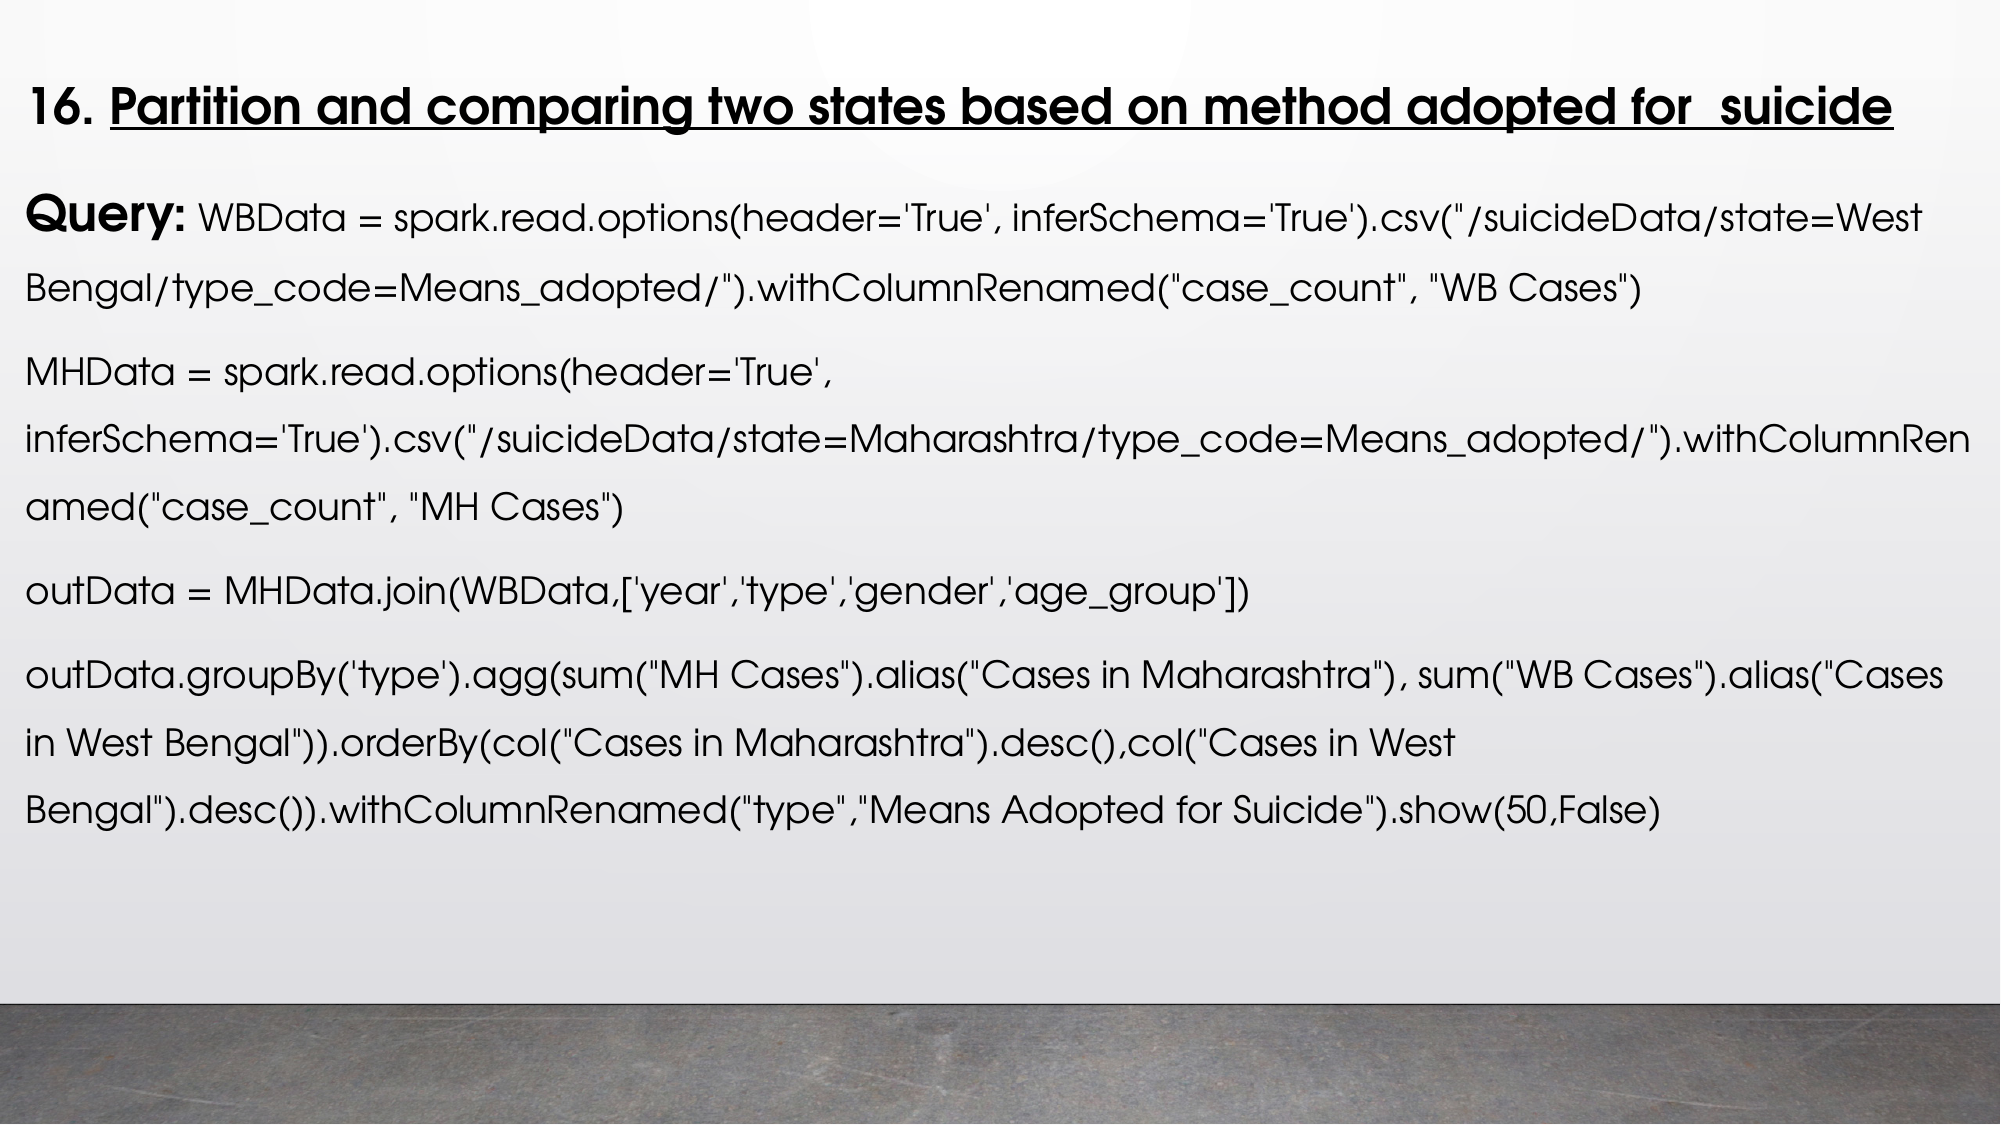

16. Partition and comparing two states based on method adopted for  suicide
Query: WBData = spark.read.options(header='True', inferSchema='True').csv("/suicideData/state=West Bengal/type_code=Means_adopted/").withColumnRenamed("case_count", "WB Cases")
MHData = spark.read.options(header='True', inferSchema='True').csv("/suicideData/state=Maharashtra/type_code=Means_adopted/").withColumnRenamed("case_count", "MH Cases")
outData = MHData.join(WBData,['year','type','gender','age_group'])
outData.groupBy('type').agg(sum("MH Cases").alias("Cases in Maharashtra"), sum("WB Cases").alias("Cases in West Bengal")).orderBy(col("Cases in Maharashtra").desc(),col("Cases in West Bengal").desc()).withColumnRenamed("type","Means Adopted for Suicide").show(50,False)